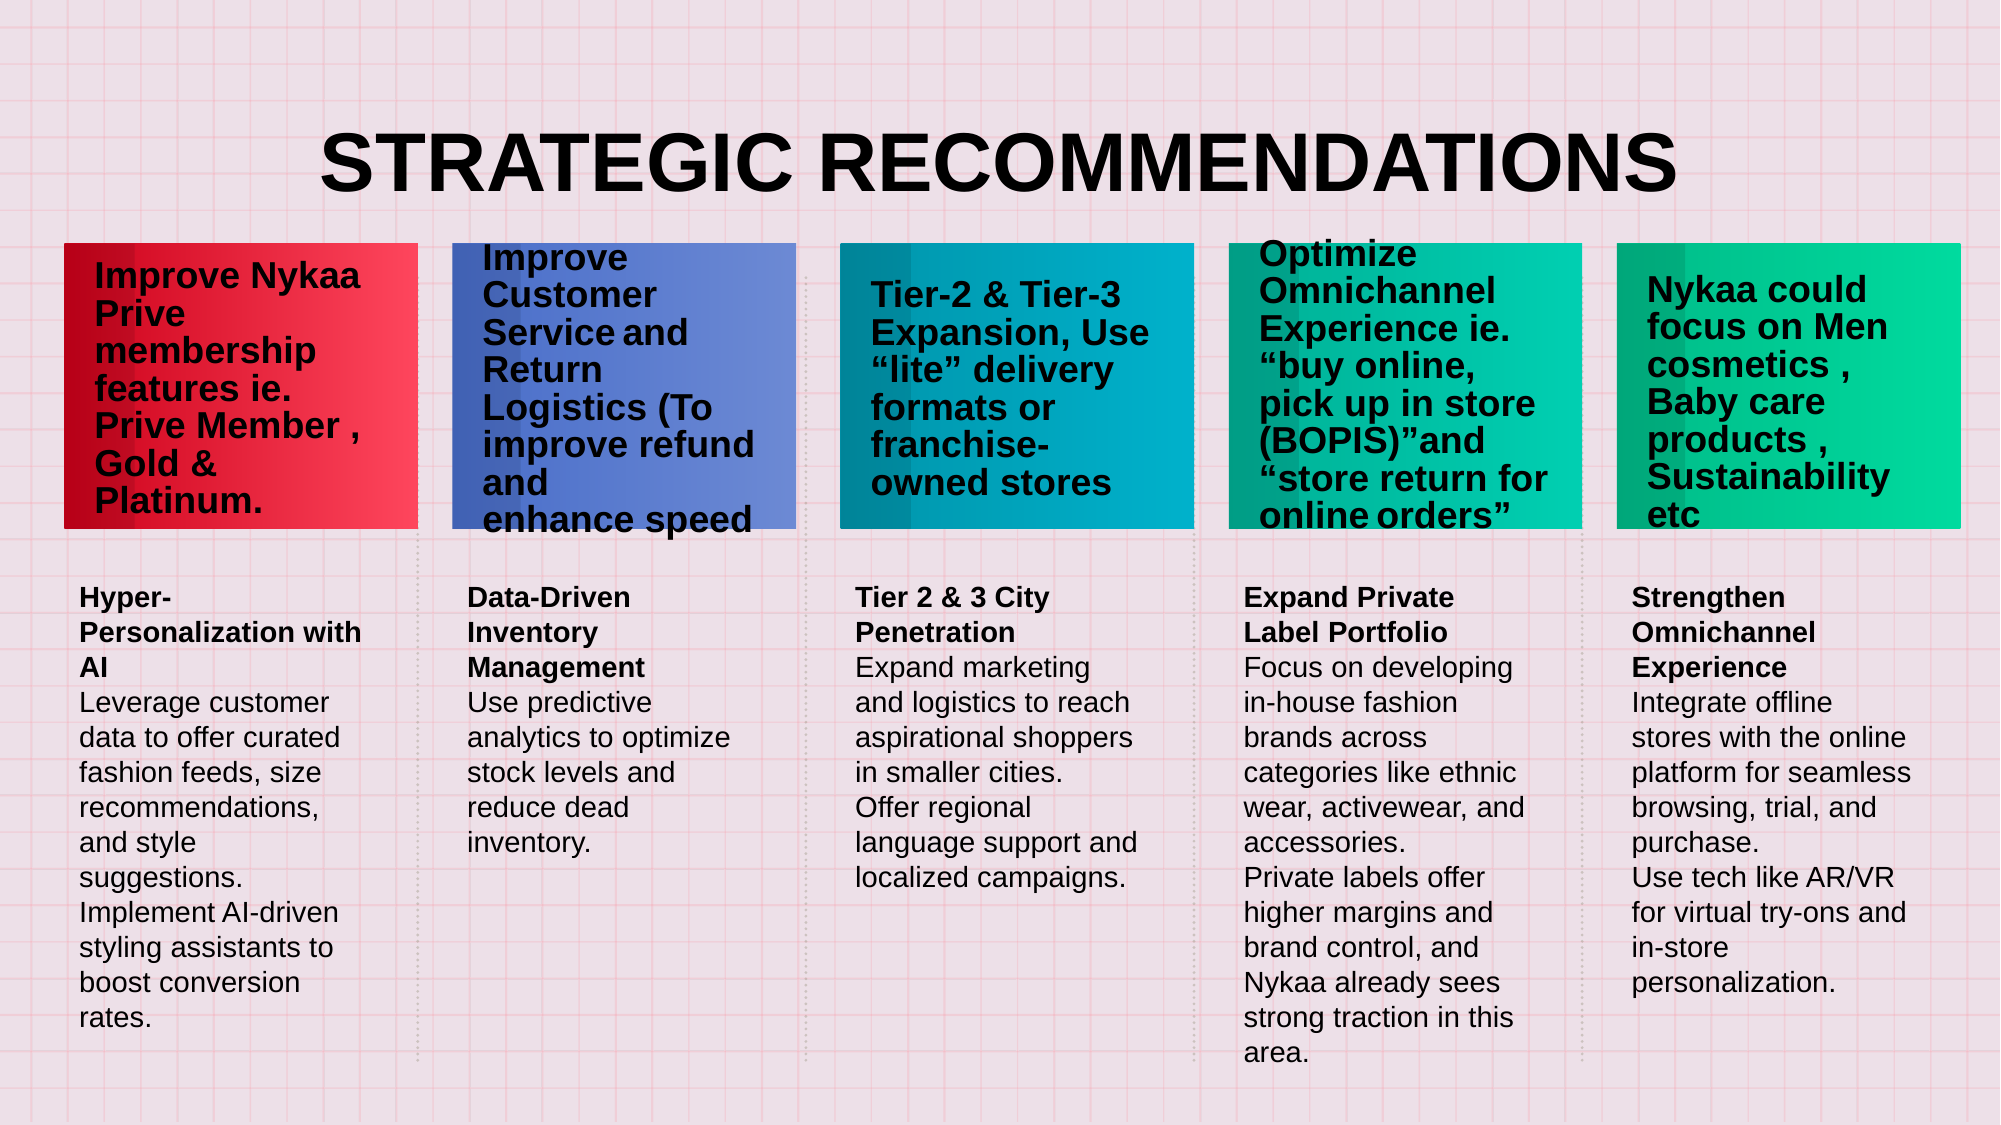

STRATEGIC RECOMMENDATIONS
Optimize Omnichannel
Experience ie. “buy online, pick up in store (BOPIS)”and
“store return for online orders”

Improve Nykaa Prive membership features ie. Prive Member , Gold &
Platinum.
Improve Customer Service and Return Logistics (To improve refund and
enhance speed
Tier-2 & Tier-3 Expansion, Use “lite” delivery
formats or franchise-
owned stores
Nykaa could focus on Men
cosmetics , Baby care products , Sustainability
etc

Tier 2 & 3 City Penetration
Expand marketing and logistics to reach aspirational shoppers in smaller cities.
Offer regional language support and localized campaigns.
Expand Private Label Portfolio
Focus on developing in-house fashion brands across categories like ethnic wear, activewear, and accessories.
Private labels offer higher margins and brand control, and Nykaa already sees strong traction in this area.
Hyper-Personalization with AI
Leverage customer data to offer curated fashion feeds, size recommendations, and style suggestions.
Implement AI-driven styling assistants to boost conversion rates.
Data-Driven Inventory Management
Use predictive analytics to optimize stock levels and reduce dead inventory.
Strengthen Omnichannel Experience
Integrate offline stores with the online platform for seamless browsing, trial, and purchase.
Use tech like AR/VR for virtual try-ons and in-store personalization.